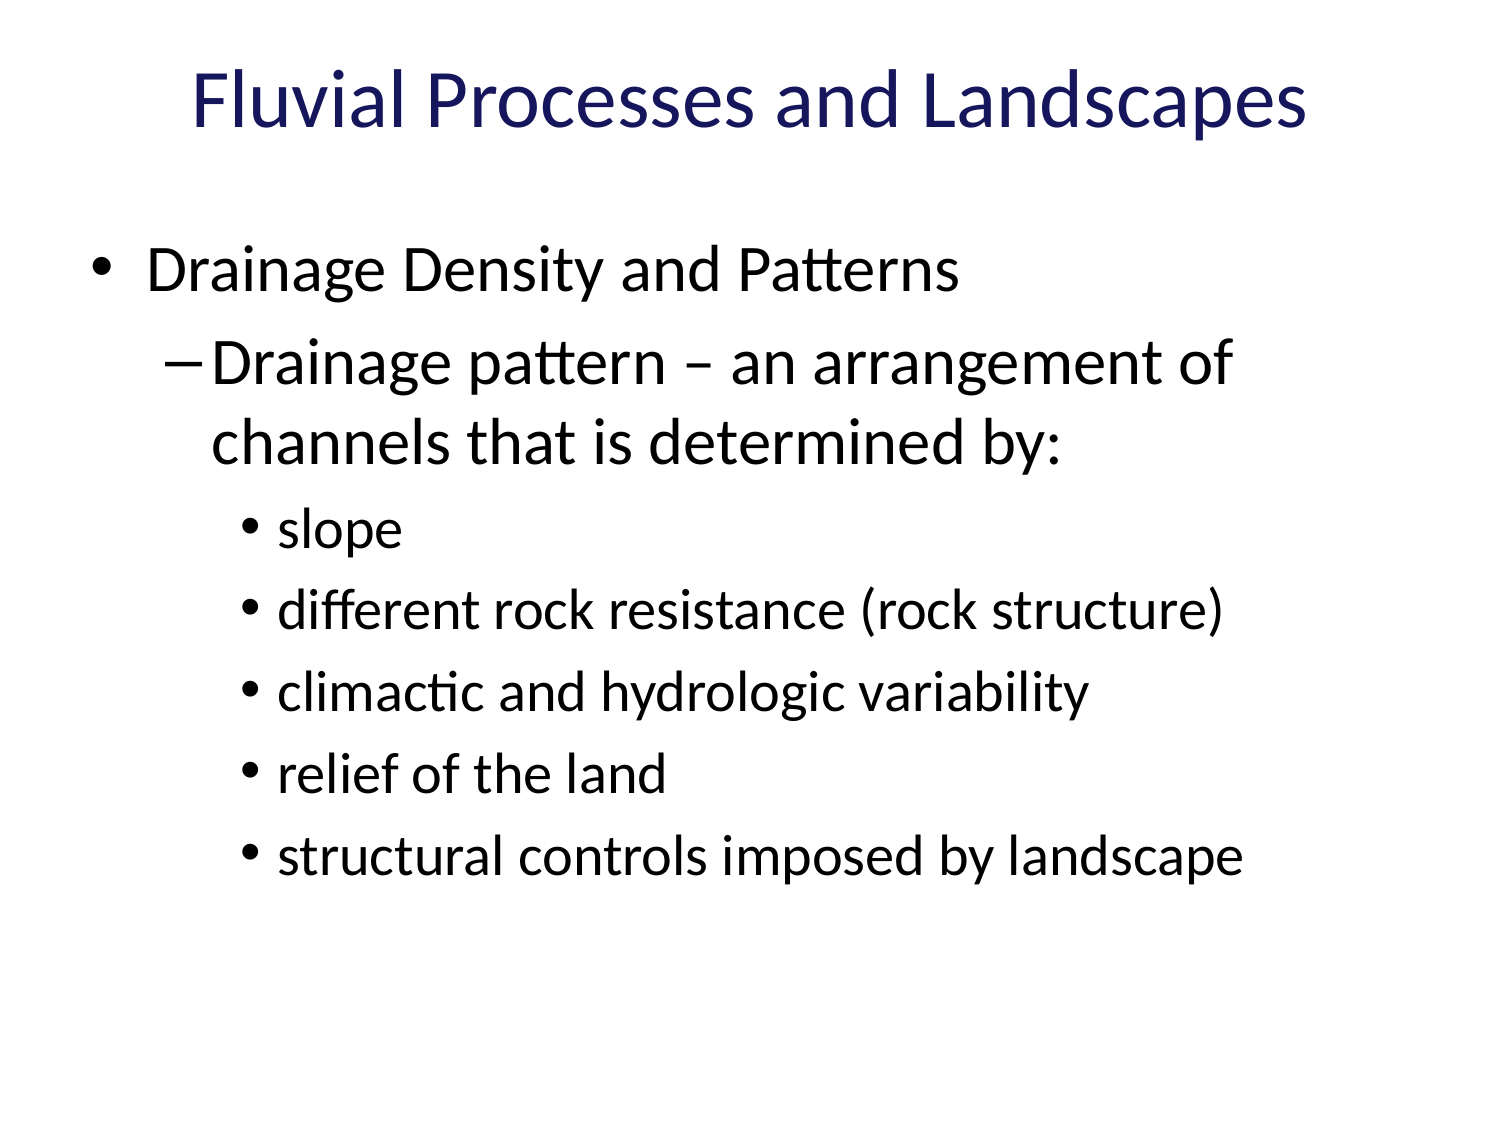

# Fluvial Processes and Landscapes
Drainage Density and Patterns
Drainage pattern – an arrangement of channels that is determined by:
slope
different rock resistance (rock structure)
climactic and hydrologic variability
relief of the land
structural controls imposed by landscape